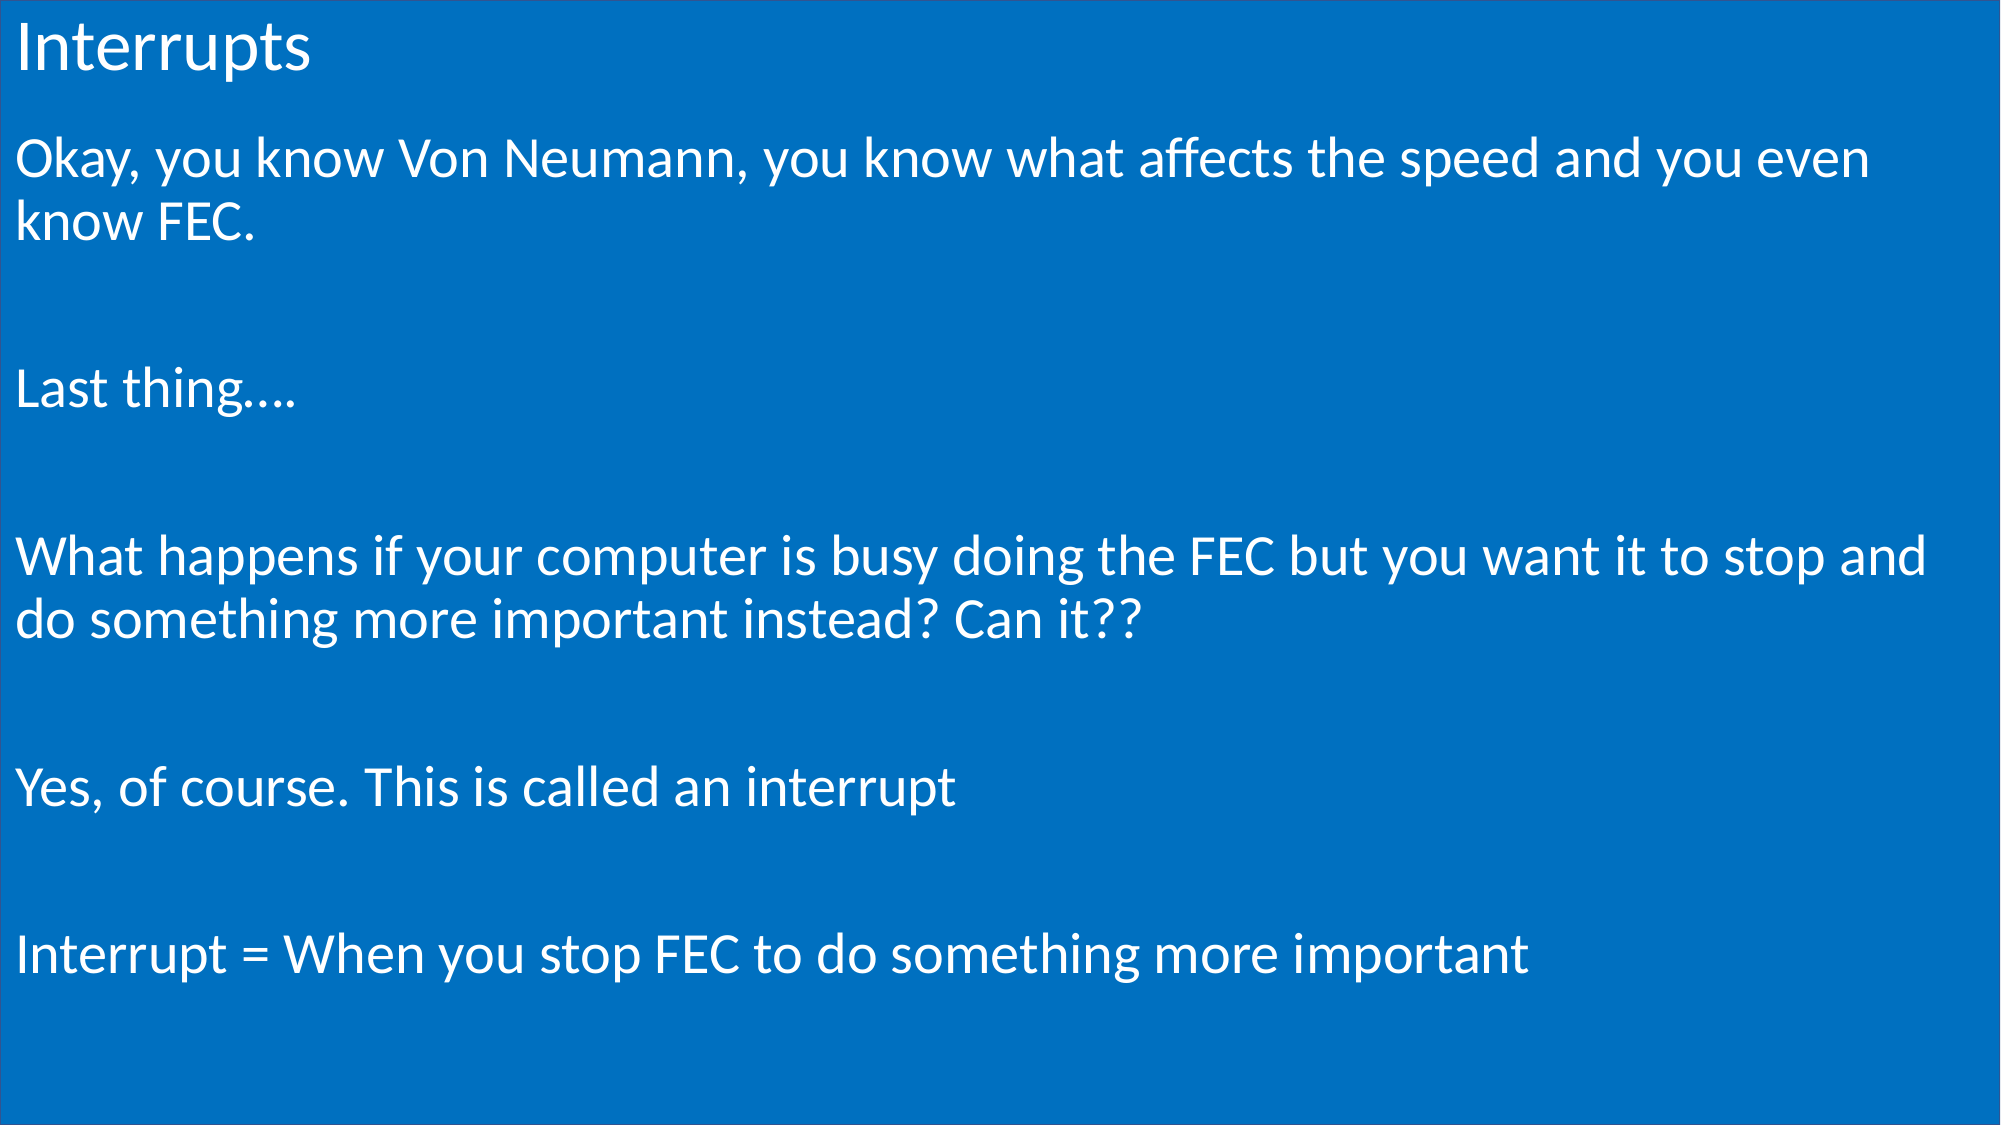

# Interrupts
Okay, you know Von Neumann, you know what affects the speed and you even know FEC.

Last thing….

What happens if your computer is busy doing the FEC but you want it to stop and do something more important instead? Can it??

Yes, of course. This is called an interrupt

Interrupt = When you stop FEC to do something more important